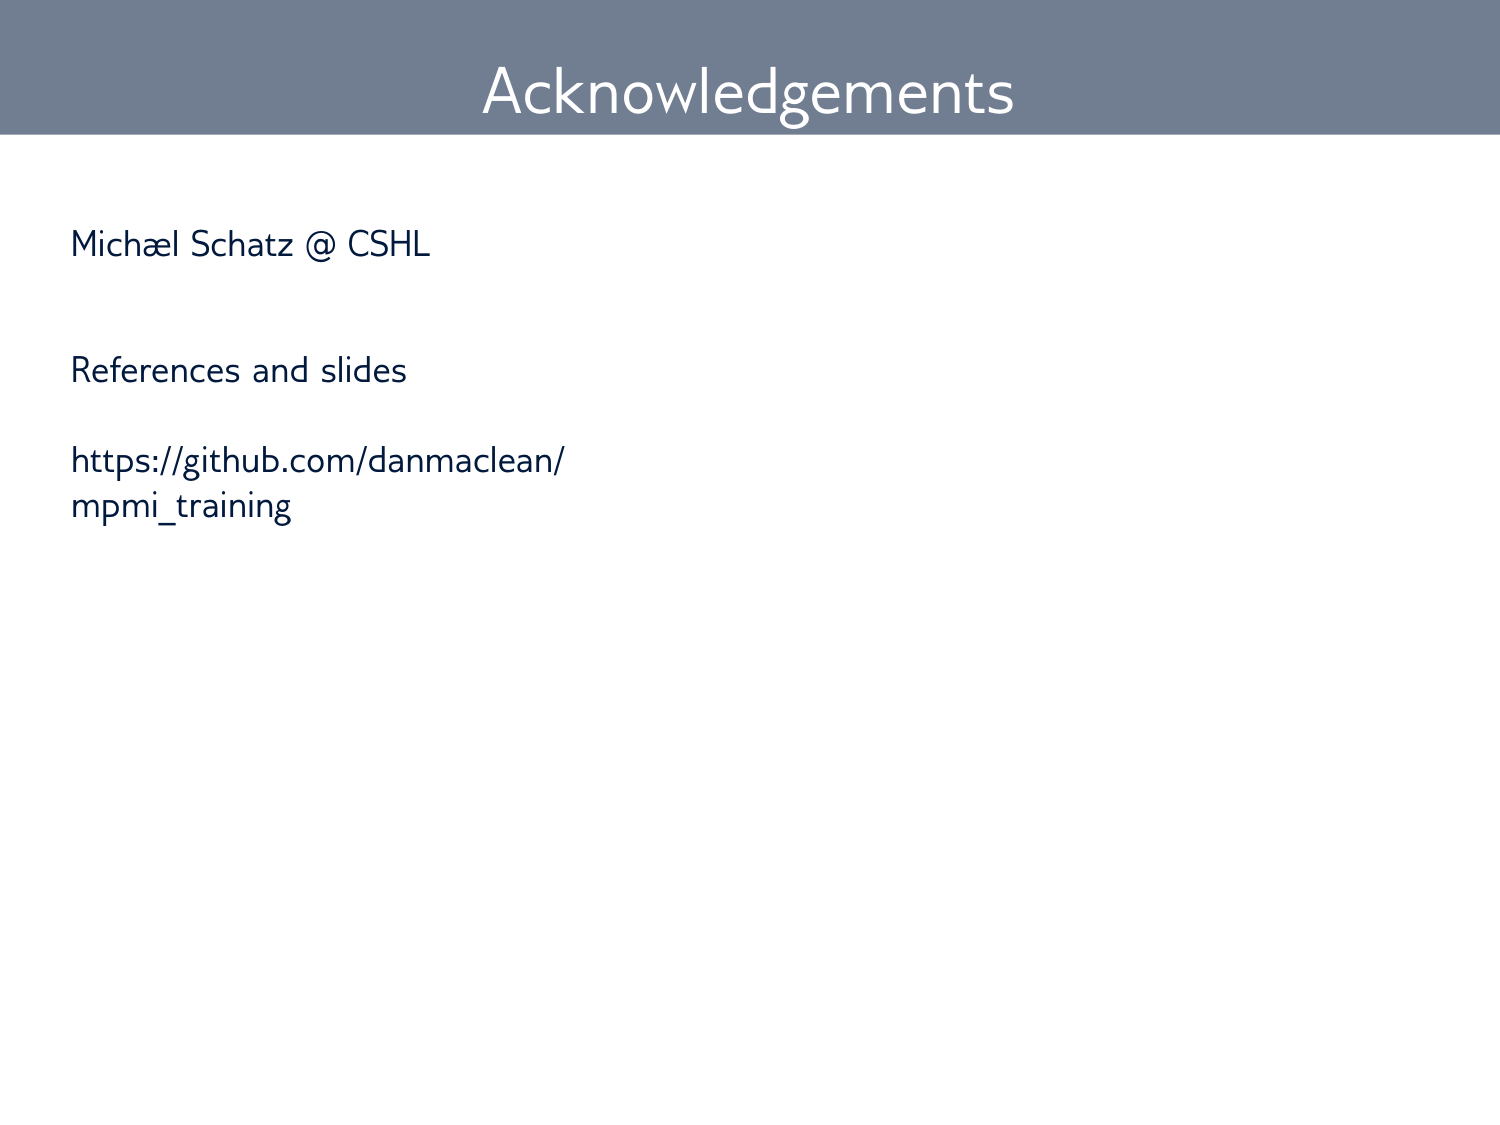

Acknowledgements
Michael Schatz @ CSHL
References and slides

https://github.com/danmaclean/mpmi_training